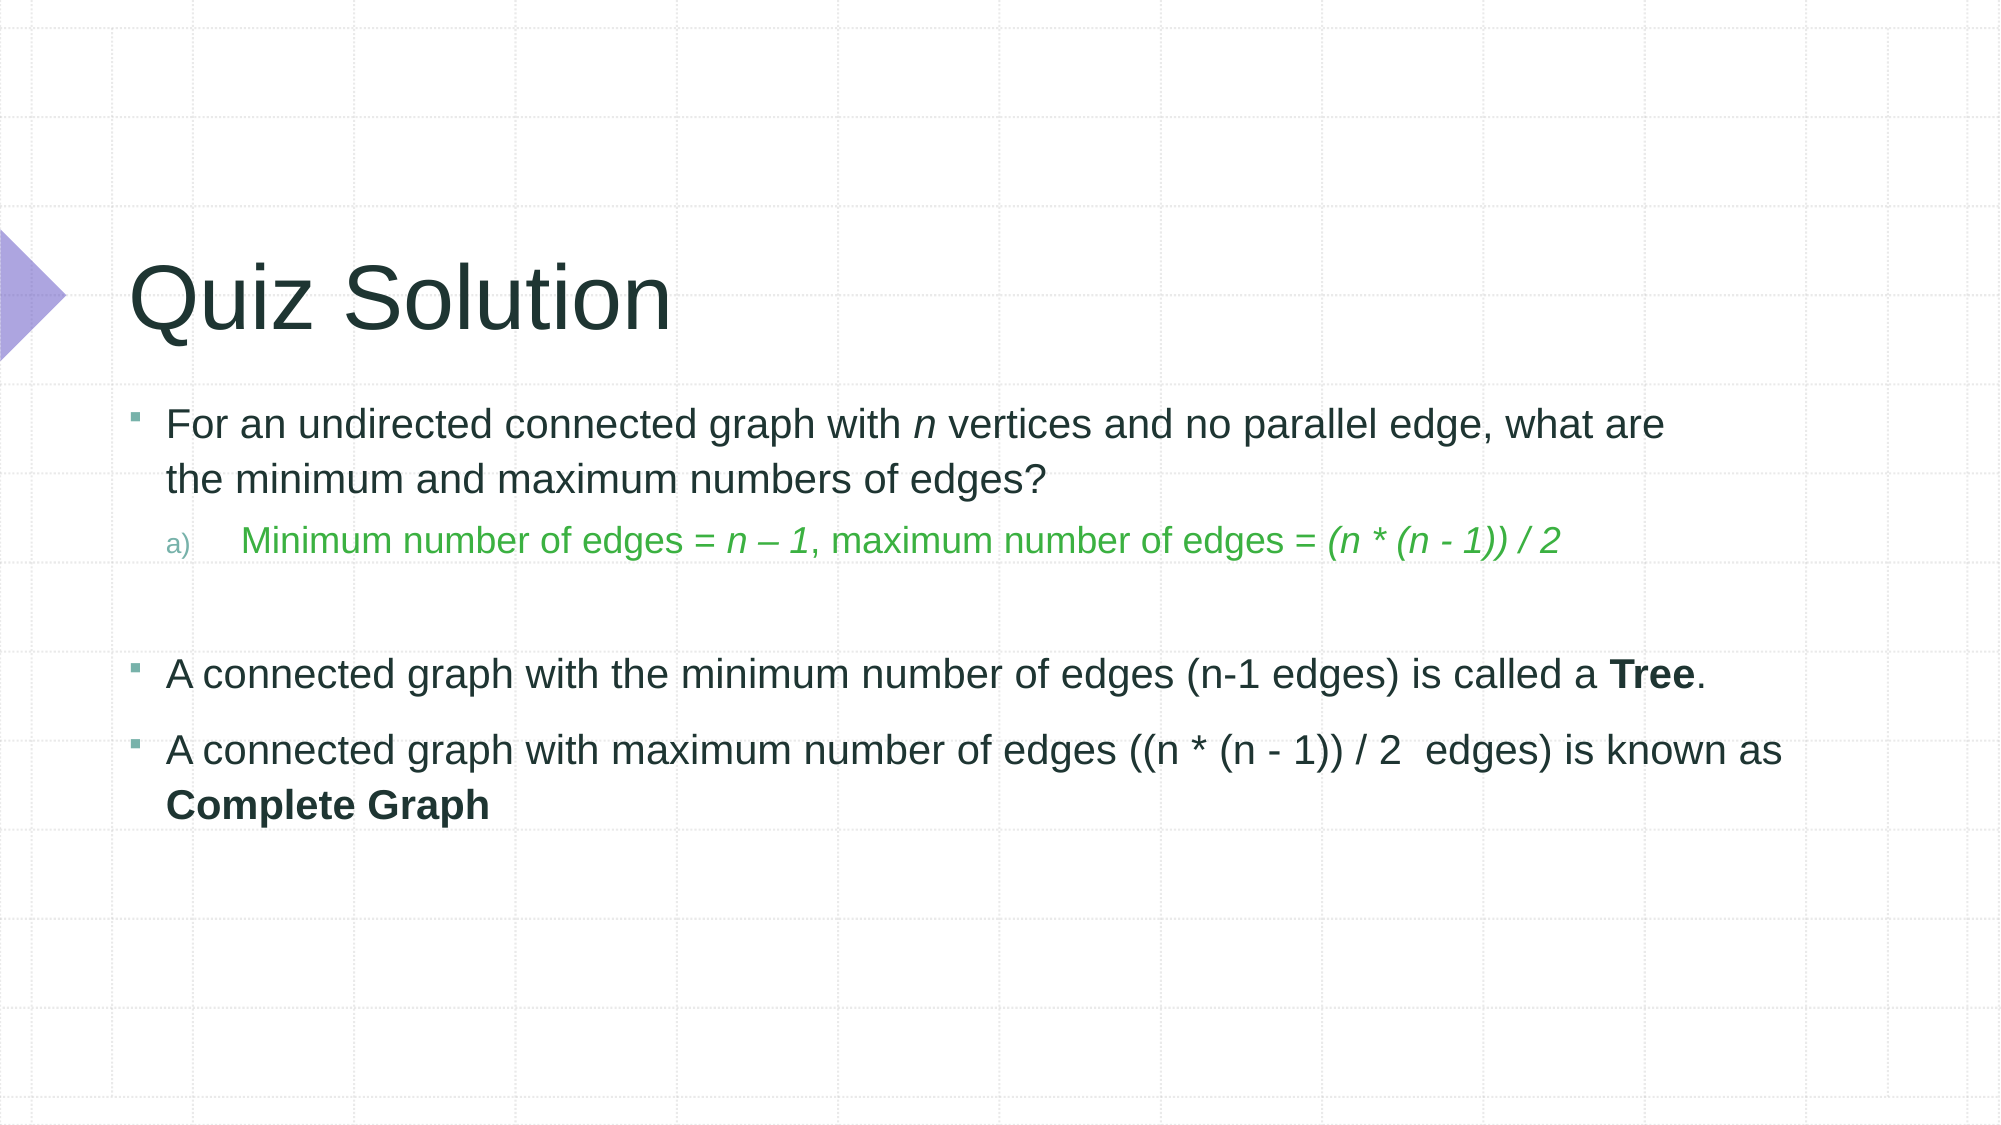

# Quiz Solution
For an undirected connected graph with n vertices and no parallel edge, what are the minimum and maximum numbers of edges?
Minimum number of edges = n – 1, maximum number of edges = (n * (n - 1)) / 2

A connected graph with the minimum number of edges (n-1 edges) is called a Tree.
A connected graph with maximum number of edges ((n * (n - 1)) / 2  edges) is known as Complete Graph